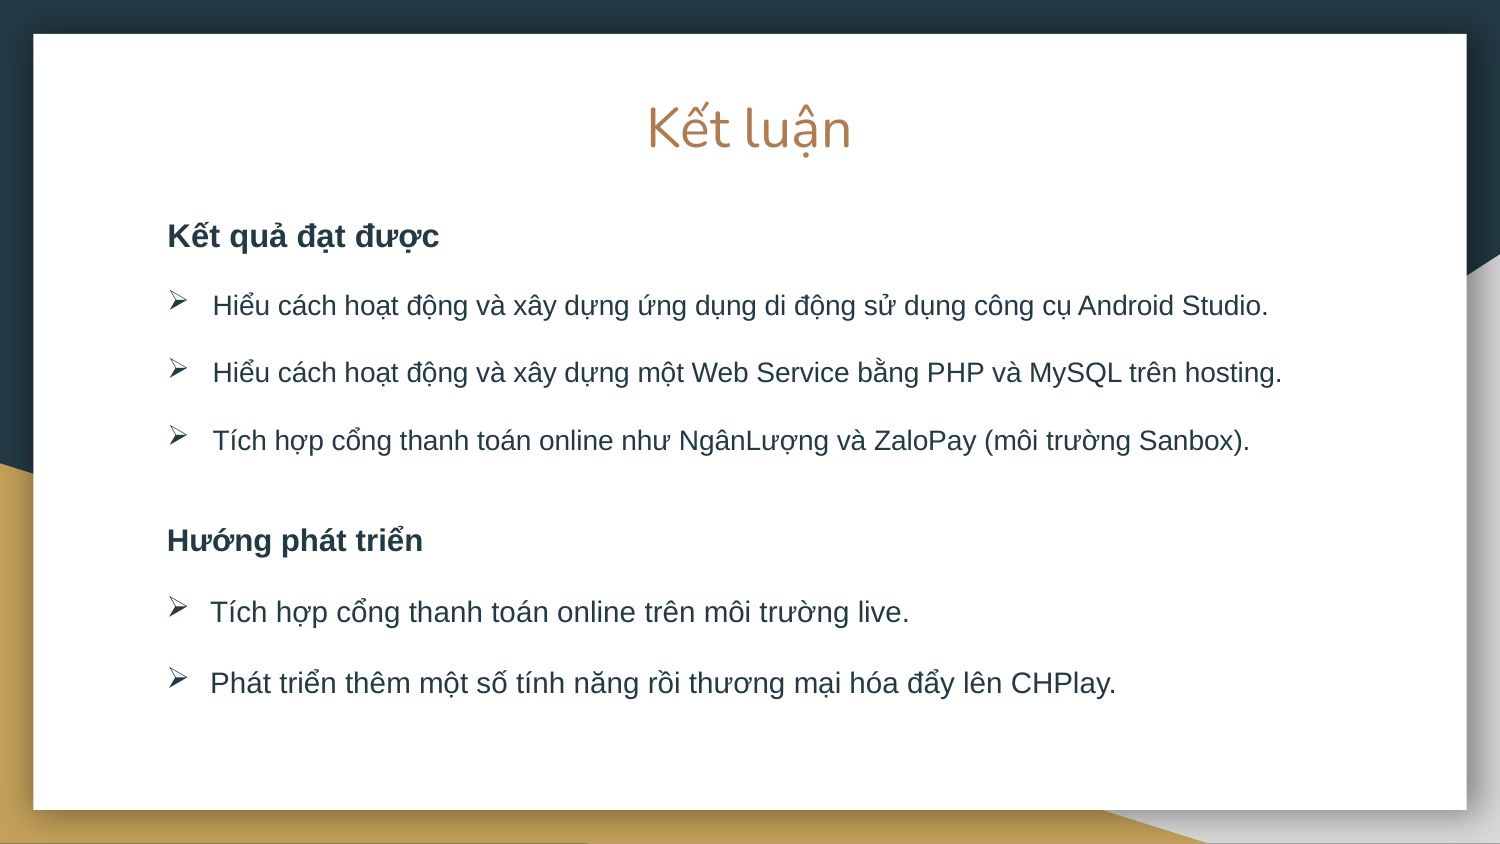

# Kết luận
Kết quả đạt được
Hiểu cách hoạt động và xây dựng ứng dụng di động sử dụng công cụ Android Studio.
Hiểu cách hoạt động và xây dựng một Web Service bằng PHP và MySQL trên hosting.
Tích hợp cổng thanh toán online như NgânLượng và ZaloPay (môi trường Sanbox).
Hướng phát triển
Tích hợp cổng thanh toán online trên môi trường live.
Phát triển thêm một số tính năng rồi thương mại hóa đẩy lên CHPlay.